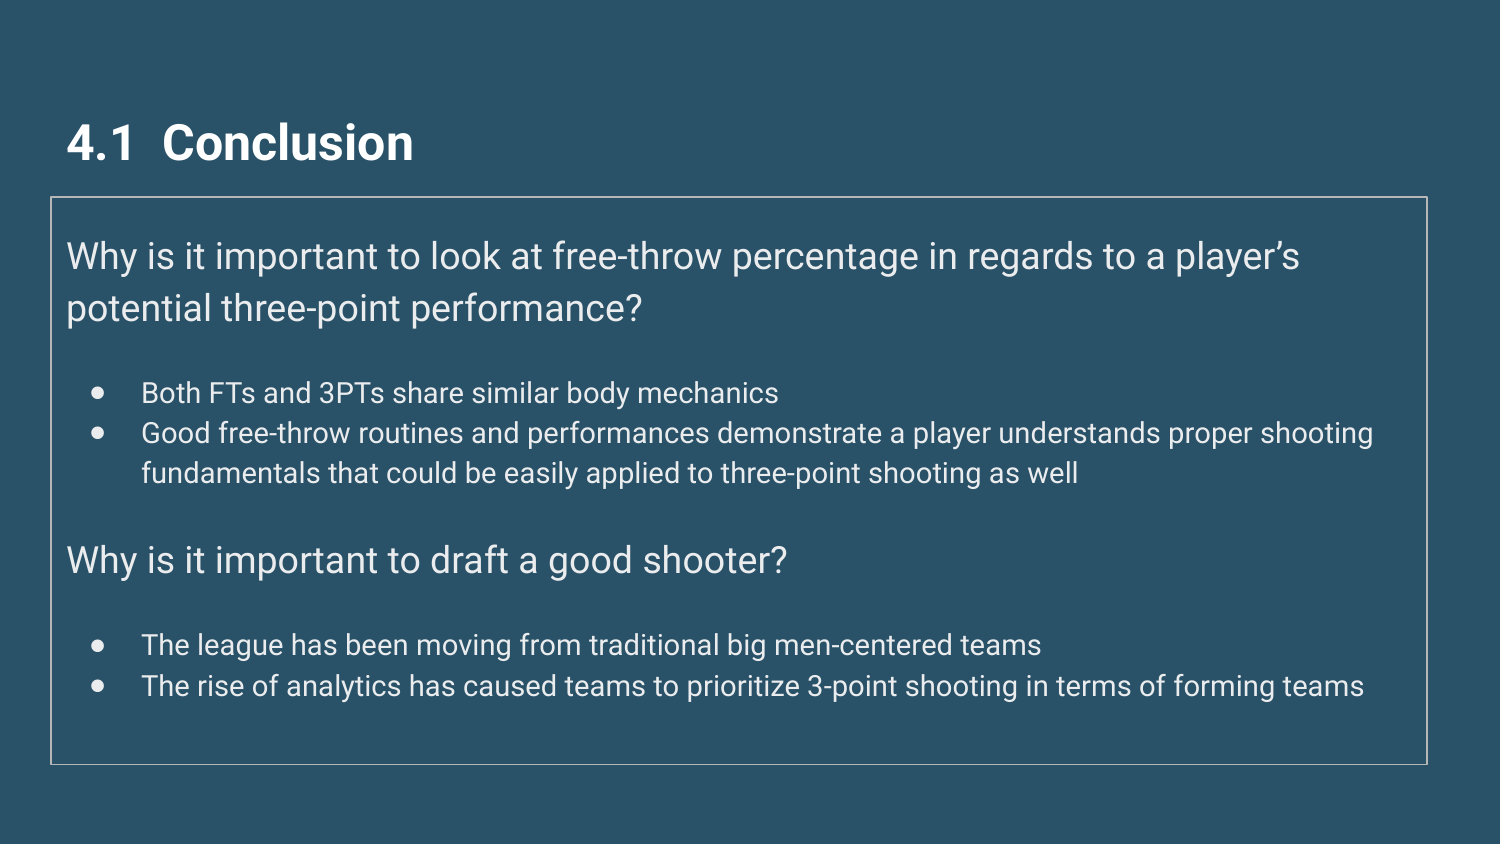

4.1  Conclusion
Why is it important to look at free-throw percentage in regards to a player’s potential three-point performance?

Both FTs and 3PTs share similar body mechanics
Good free-throw routines and performances demonstrate a player understands proper shooting fundamentals that could be easily applied to three-point shooting as well

Why is it important to draft a good shooter?

The league has been moving from traditional big men-centered teams
The rise of analytics has caused teams to prioritize 3-point shooting in terms of forming teams